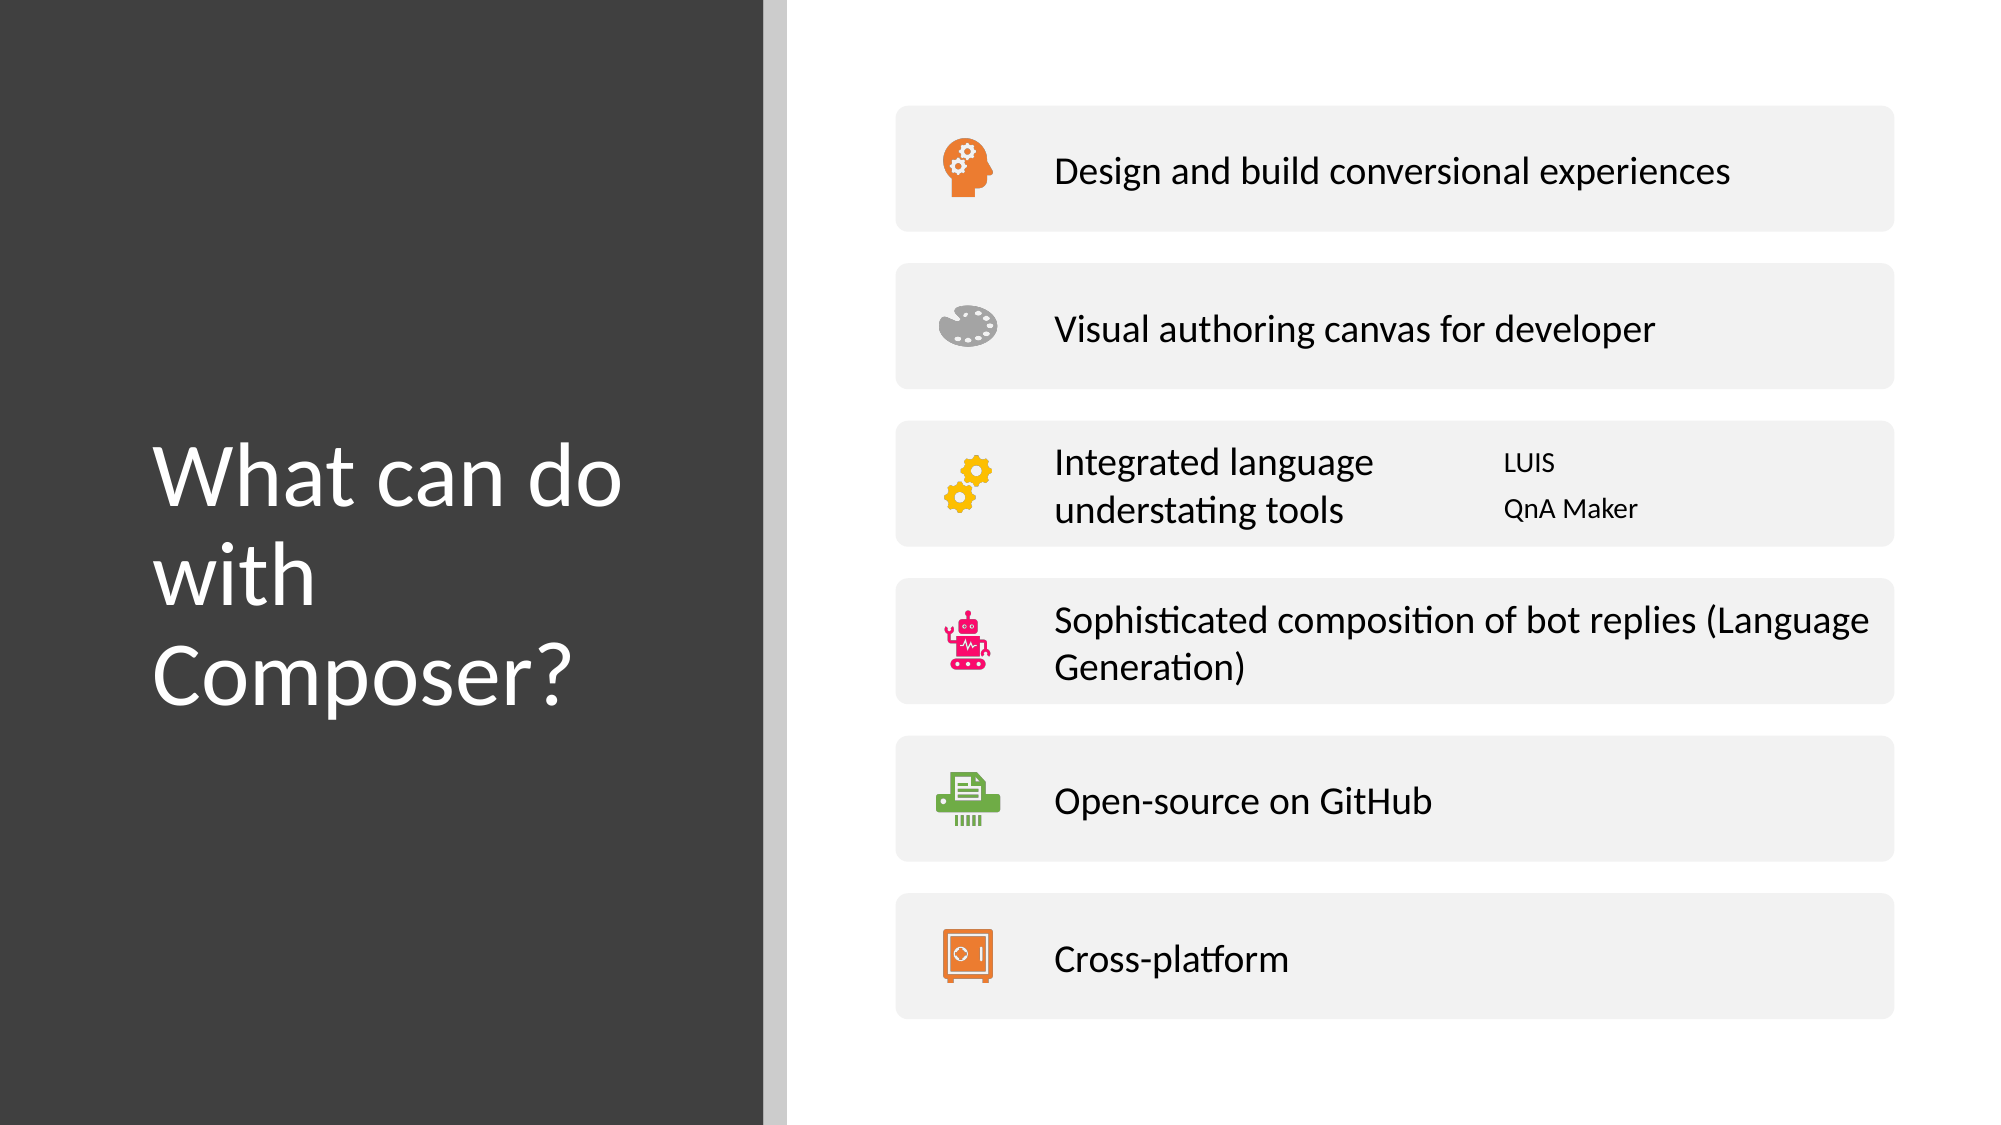

Design and build conversional experiences
Visual authoring canvas for developer
Integrated language understating tools
LUIS
QnA Maker
Sophisticated composition of bot replies (Language Generation)
Open-source on GitHub
Cross-platform
# What can do with Composer?